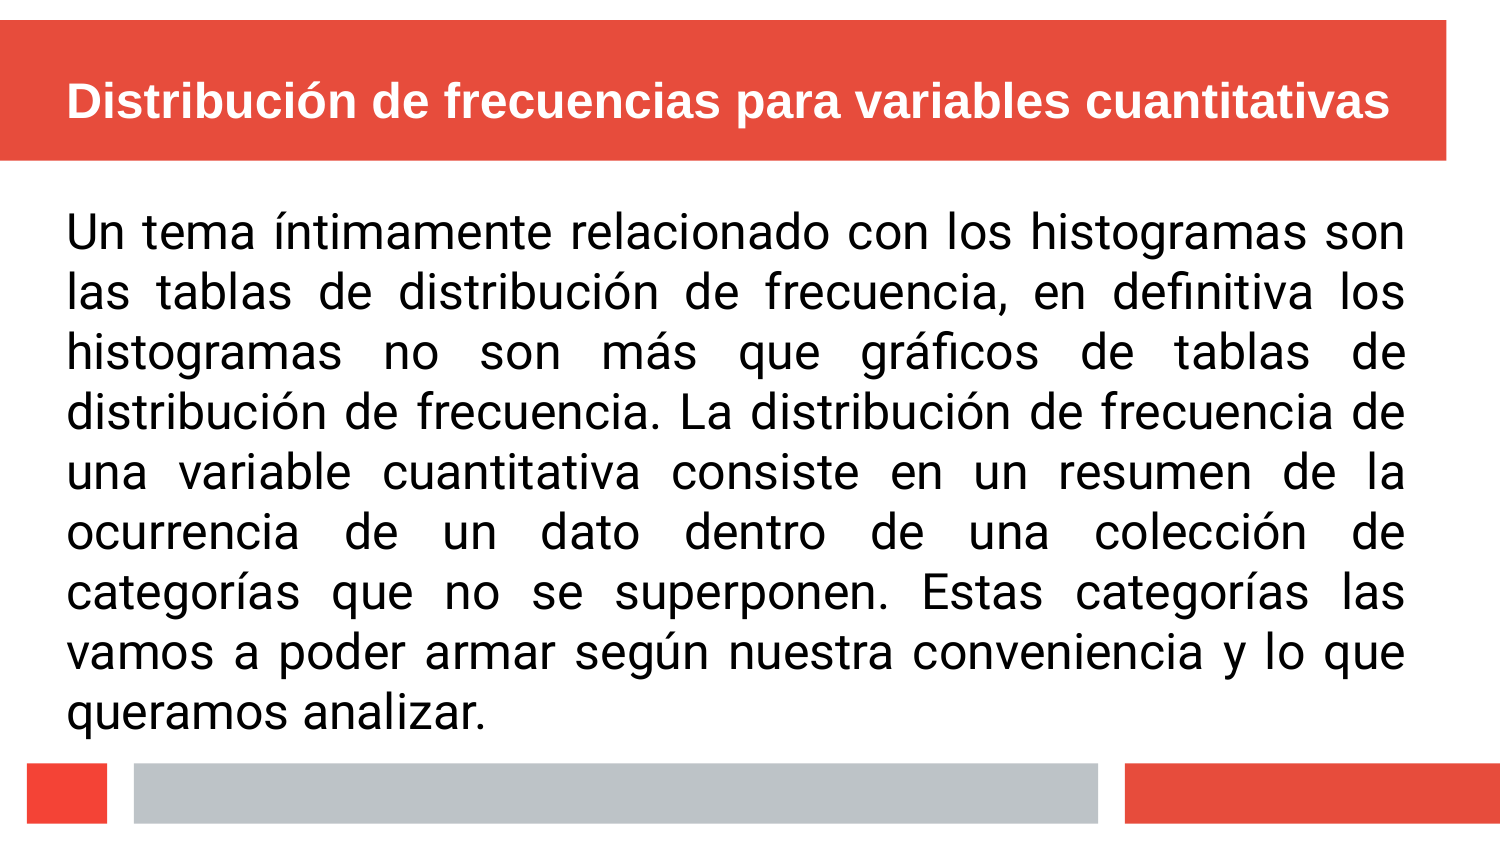

# Distribución de frecuencias para variables cuantitativas
Un tema íntimamente relacionado con los histogramas son las tablas de distribución de frecuencia, en definitiva los histogramas no son más que gráficos de tablas de distribución de frecuencia. La distribución de frecuencia de una variable cuantitativa consiste en un resumen de la ocurrencia de un dato dentro de una colección de categorías que no se superponen. Estas categorías las vamos a poder armar según nuestra conveniencia y lo que queramos analizar.